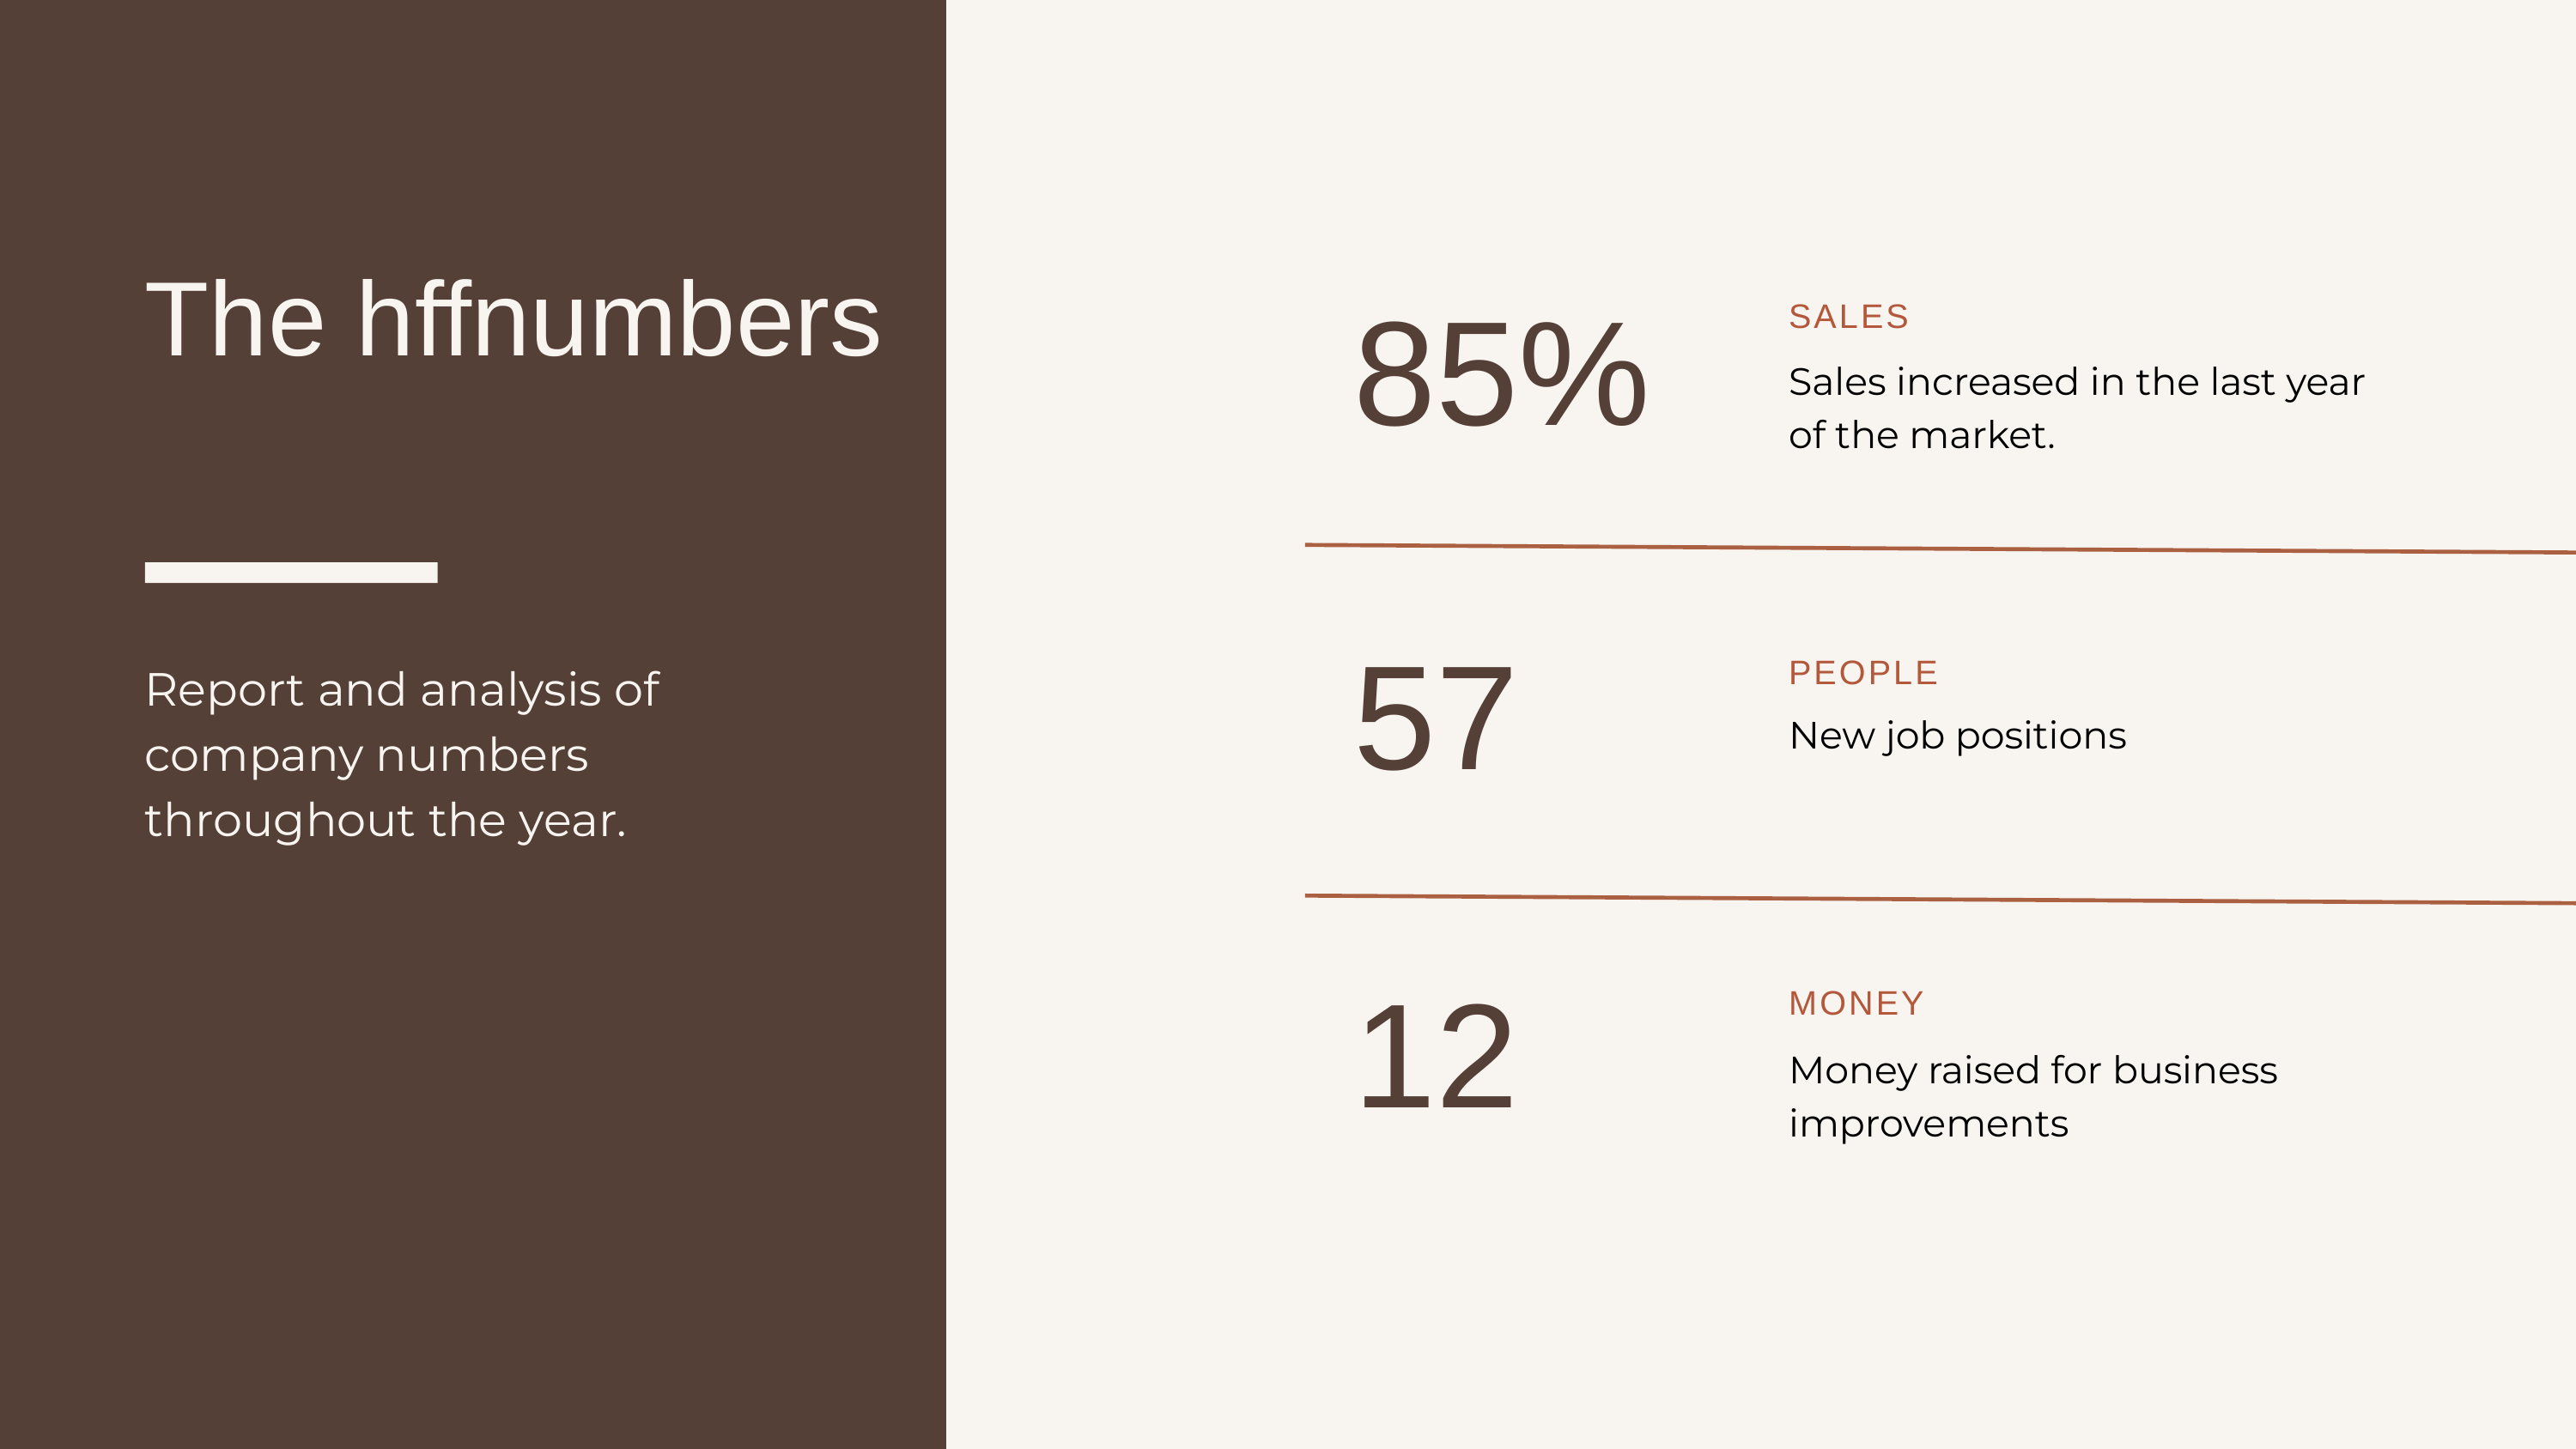

85%
The hffnumbers

SALES
Sales increased in the last year of the market.

57
PEOPLE
Report and analysis of company numbers throughout the year.
New job positions

12
MONEY
Money raised for business improvements